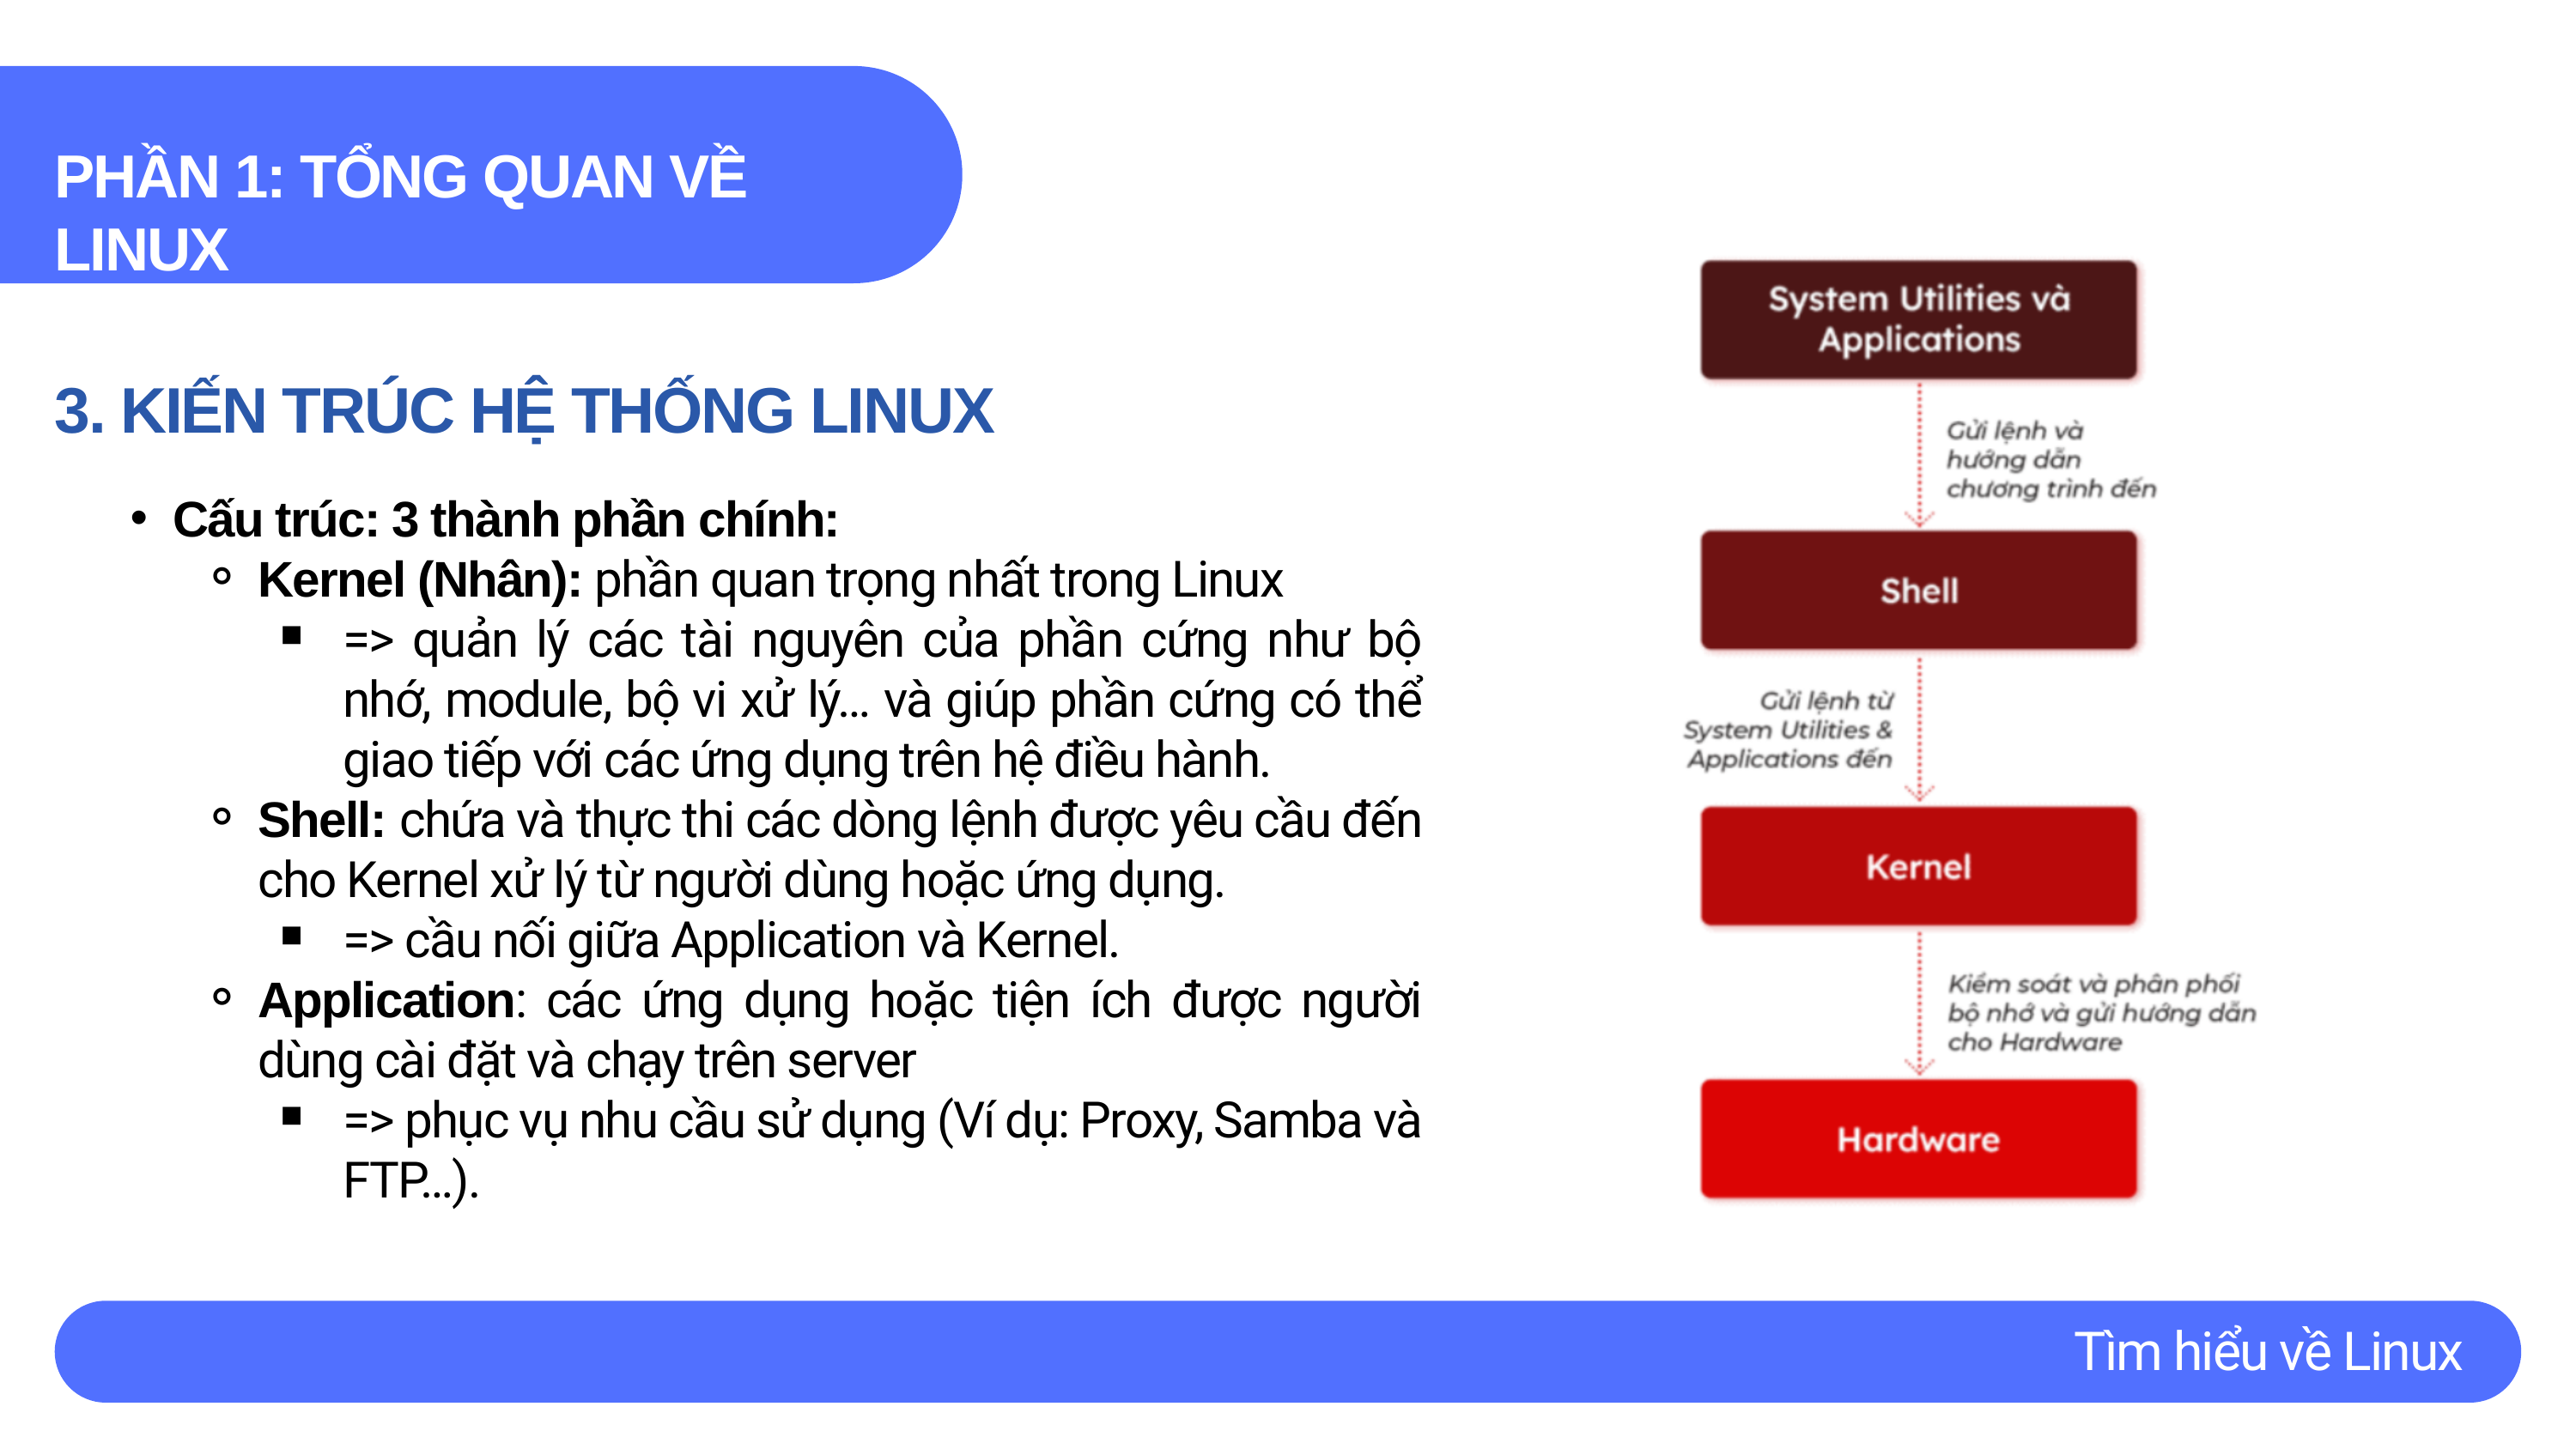

PHẦN 1: TỔNG QUAN VỀ LINUX

3. KIẾN TRÚC HỆ THỐNG LINUX
Cấu trúc: 3 thành phần chính:
Kernel (Nhân): phần quan trọng nhất trong Linux
=> quản lý các tài nguyên của phần cứng như bộ nhớ, module, bộ vi xử lý… và giúp phần cứng có thể giao tiếp với các ứng dụng trên hệ điều hành.
Shell: chứa và thực thi các dòng lệnh được yêu cầu đến cho Kernel xử lý từ người dùng hoặc ứng dụng.
=> cầu nối giữa Application và Kernel.
Application: các ứng dụng hoặc tiện ích được người dùng cài đặt và chạy trên server
=> phục vụ nhu cầu sử dụng (Ví dụ: Proxy, Samba và FTP…).

Tìm hiểu về Linux